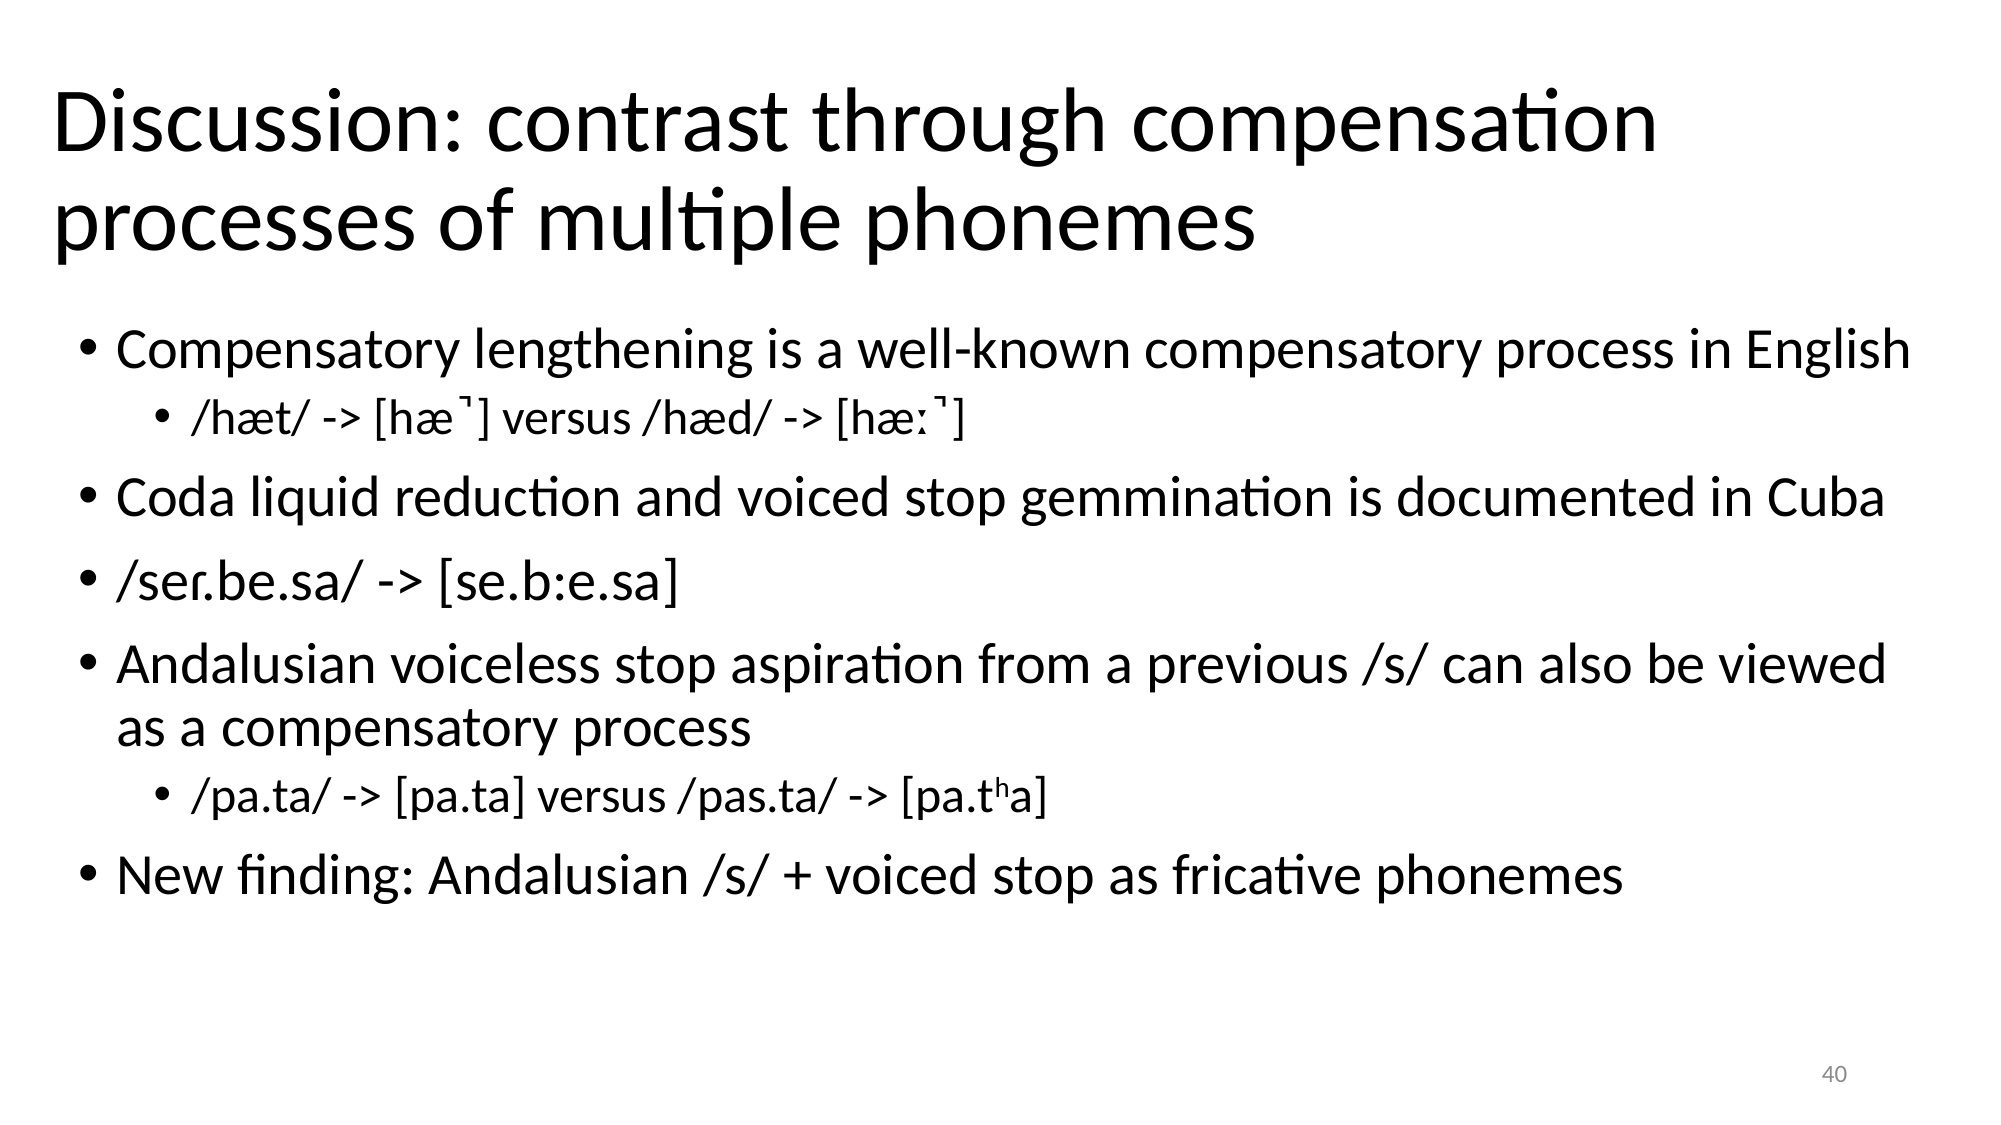

# Discussion: contrast through compensation processes of multiple phonemes
Compensatory lengthening is a well-known compensatory process in English
/hæt/ -> [hæ ̚ ] versus /hæd/ -> [hæː ̚ ]
Coda liquid reduction and voiced stop gemmination is documented in Cuba
/seɾ.be.sa/ -> [se.b:e.sa]
Andalusian voiceless stop aspiration from a previous /s/ can also be viewed as a compensatory process
/pa.ta/ -> [pa.ta] versus /pas.ta/ -> [pa.tha]
New finding: Andalusian /s/ + voiced stop as fricative phonemes

40